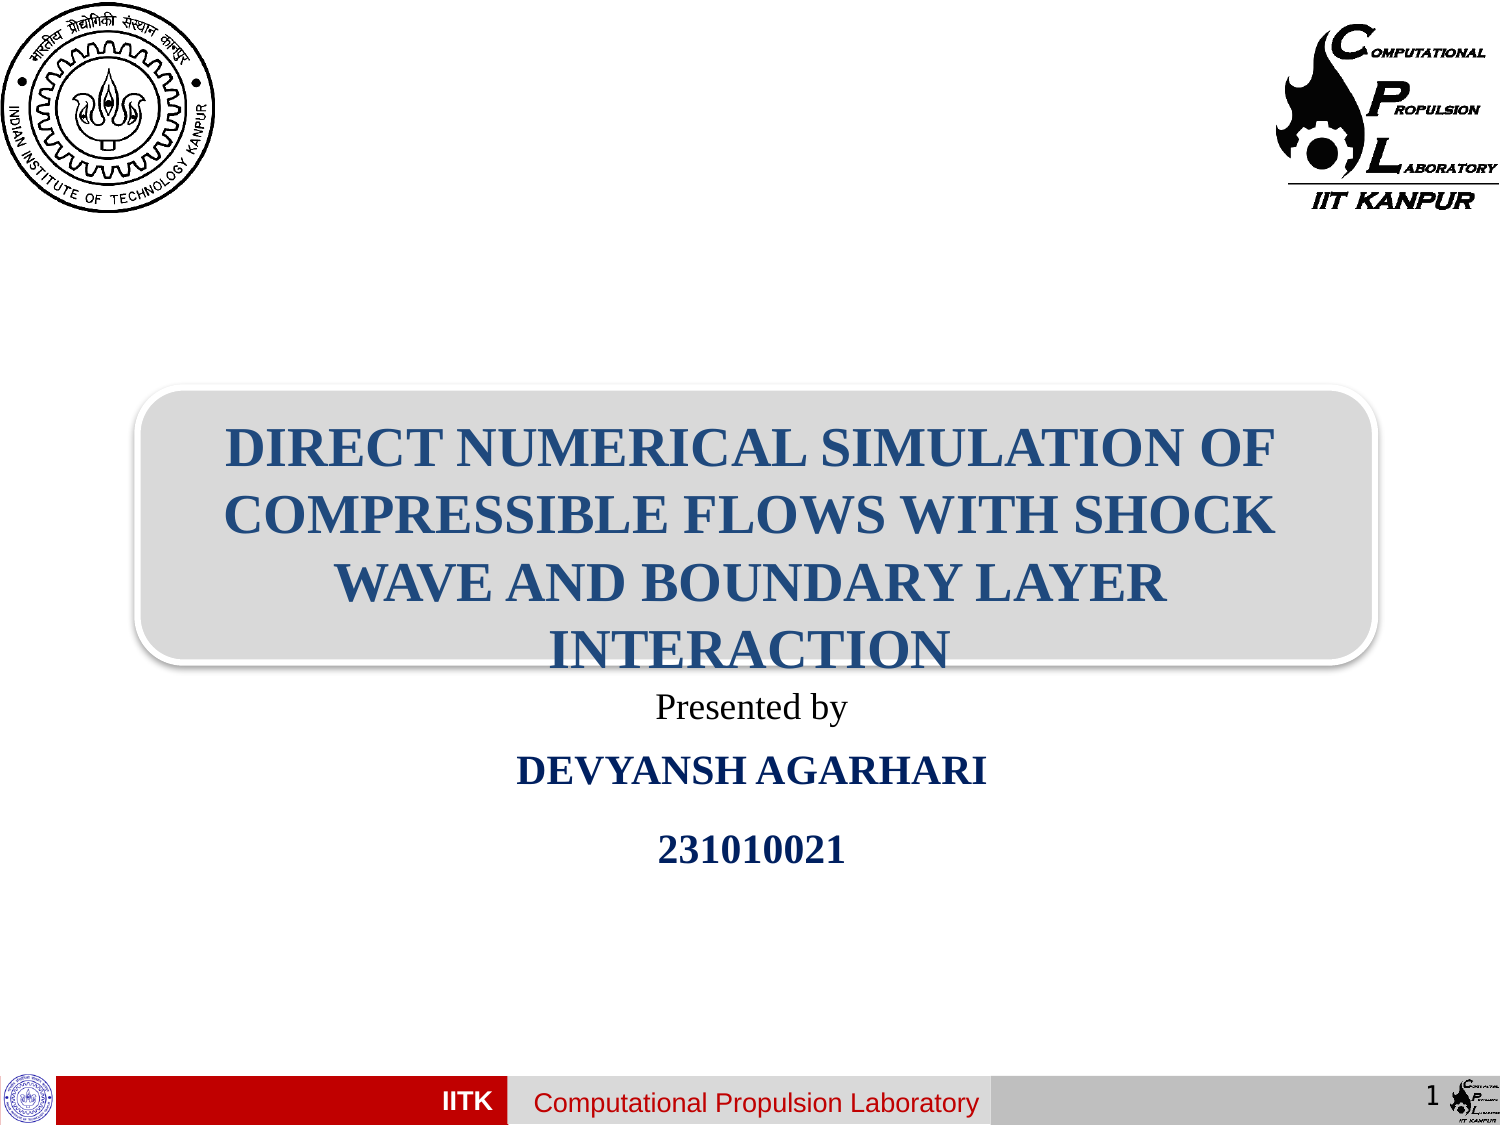

Direct Numerical Simulation of Compressible Flows with Shock Wave and Boundary Layer Interaction
Presented by
DEVYANSH AGARHARI
231010021